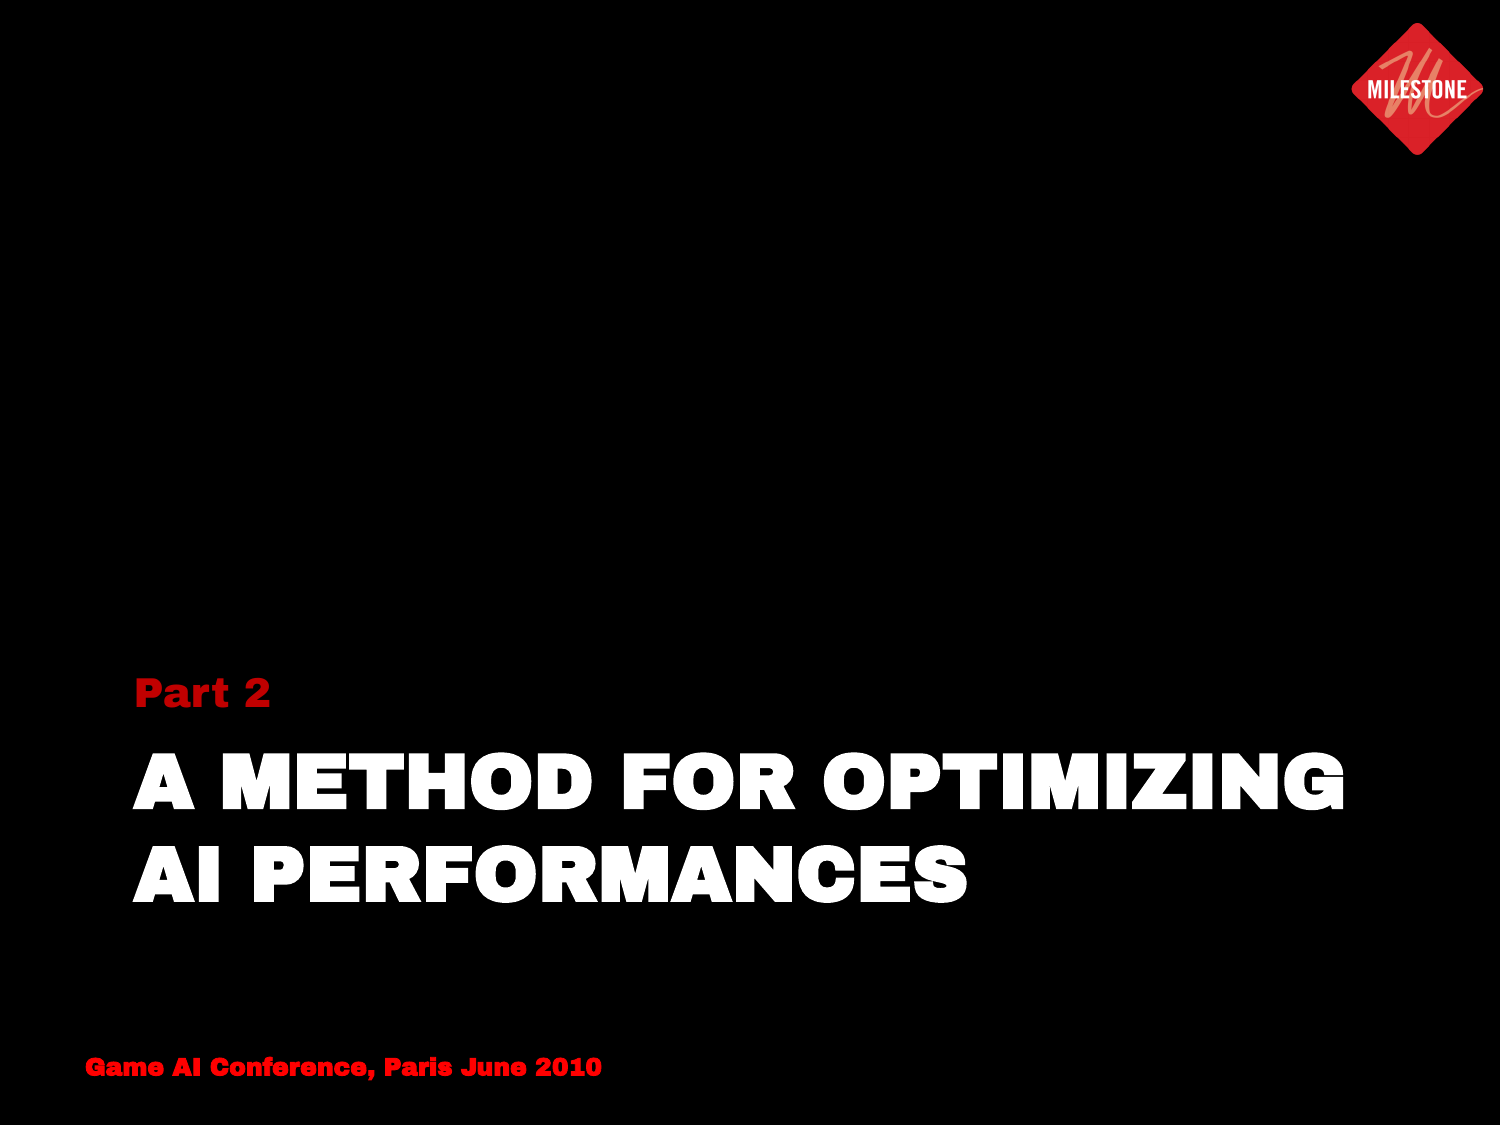

Part 2
# A METHOD FOR OPTIMIZING AI PERFORMANCES
Game AI Conference, Paris June 2010